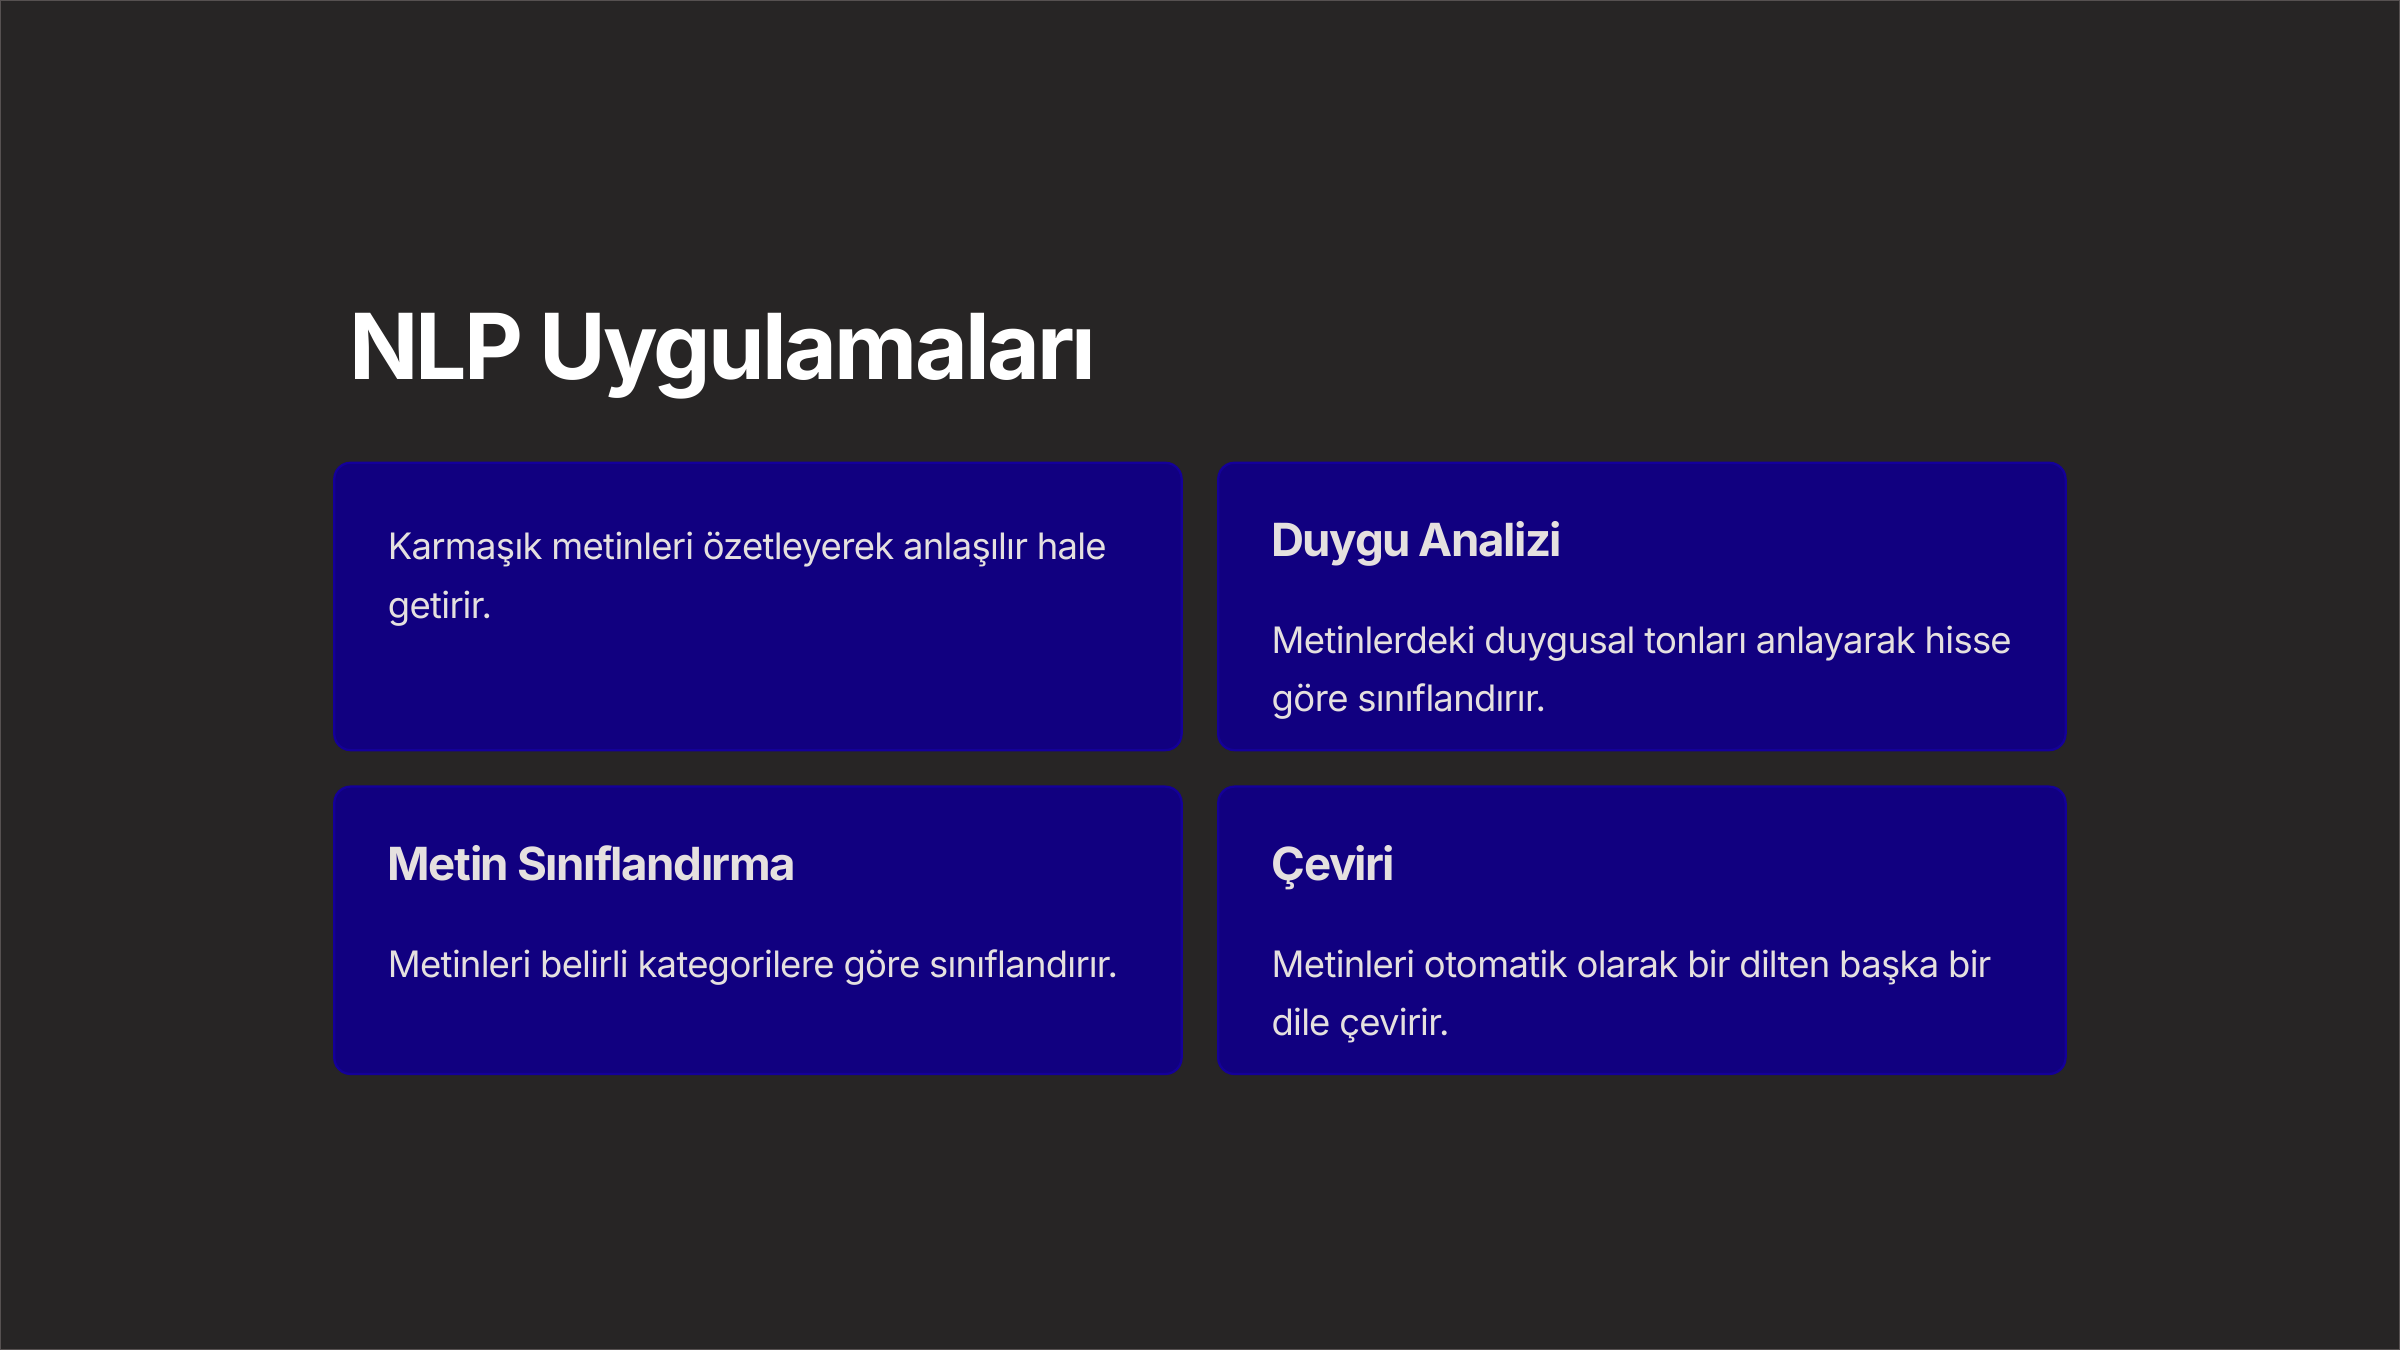

NLP Uygulamaları

Karmaşık metinleri özetleyerek anlaşılır hale getirir.
Duygu Analizi
Metinlerdeki duygusal tonları anlayarak hisse göre sınıflandırır.

Metin Sınıflandırma
Çeviri
Metinleri belirli kategorilere göre sınıflandırır.
Metinleri otomatik olarak bir dilten başka bir dile çevirir.